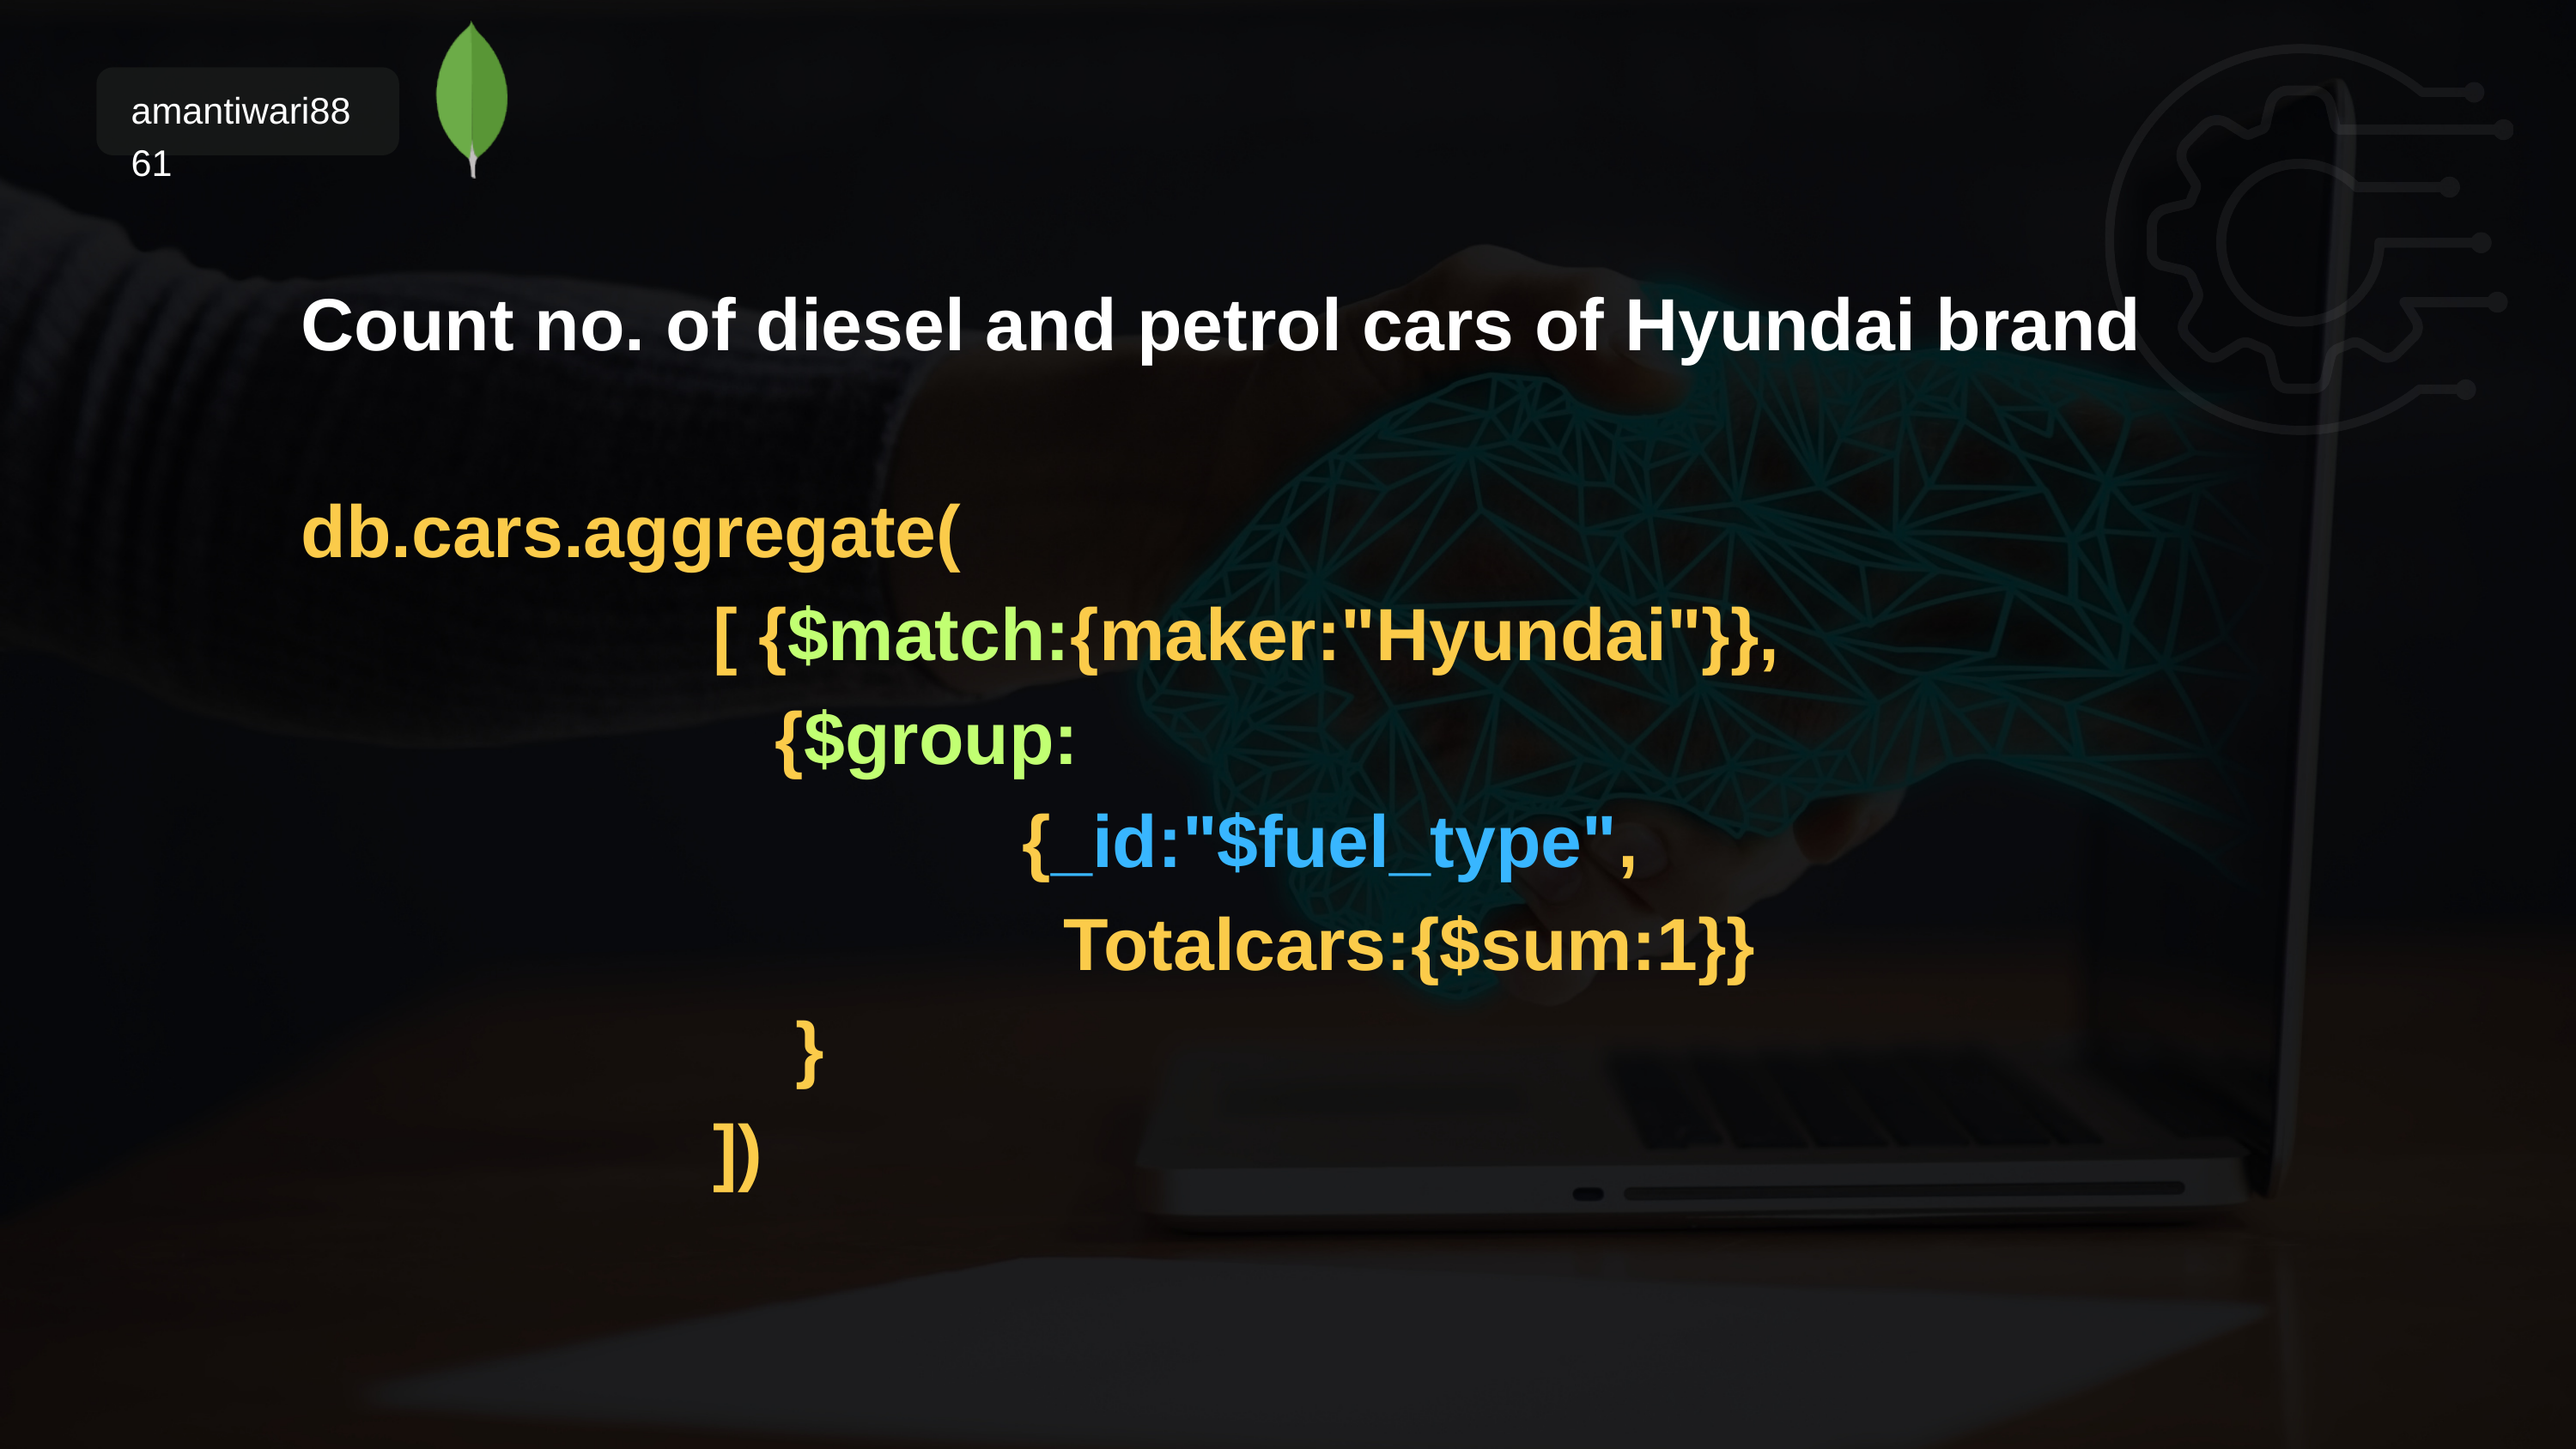

amantiwari8861
Count no. of diesel and petrol cars of Hyundai brand

db.cars.aggregate(
                    [ {$match:{maker:"Hyundai"}},
                       {$group:
                                   {_id:"$fuel_type",
                                     Totalcars:{$sum:1}}
                        }
                    ])